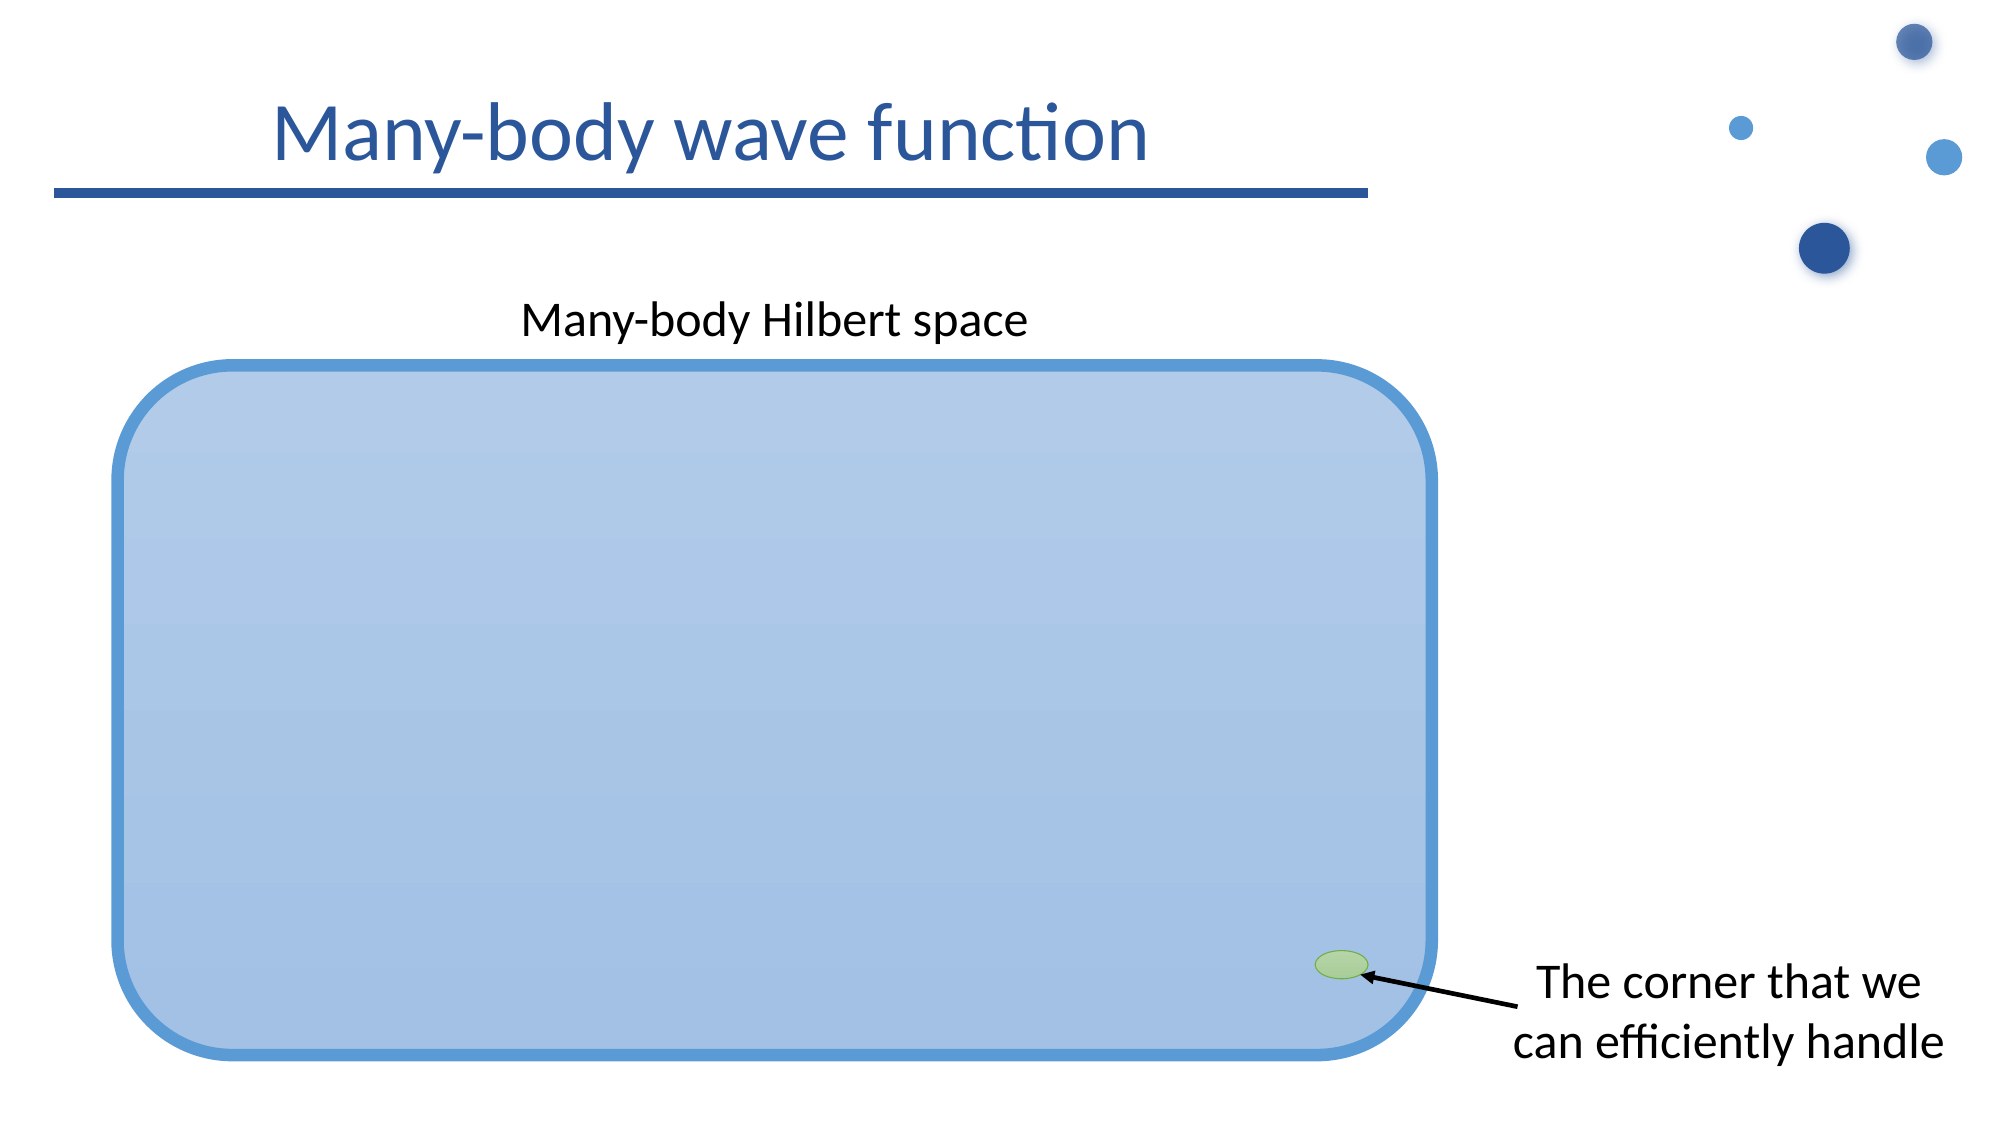

Many-body wave function

Many-body Hilbert space

The corner that we can efficiently handle